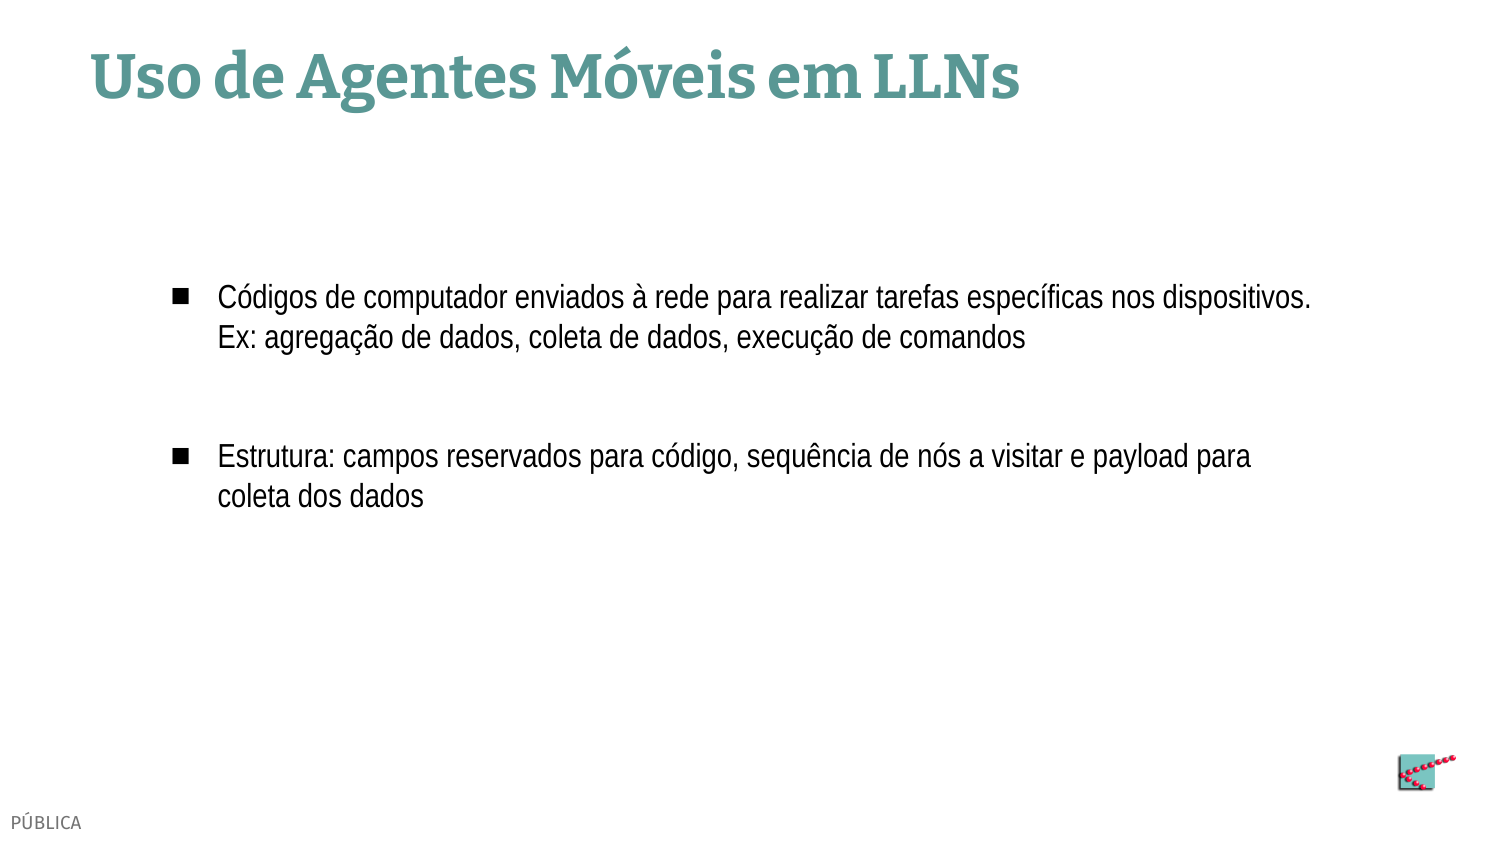

# Uso de Agentes Móveis em LLNs

Códigos de computador enviados à rede para realizar tarefas específicas nos dispositivos. Ex: agregação de dados, coleta de dados, execução de comandos

Estrutura: campos reservados para código, sequência de nós a visitar e payload para coleta dos dados